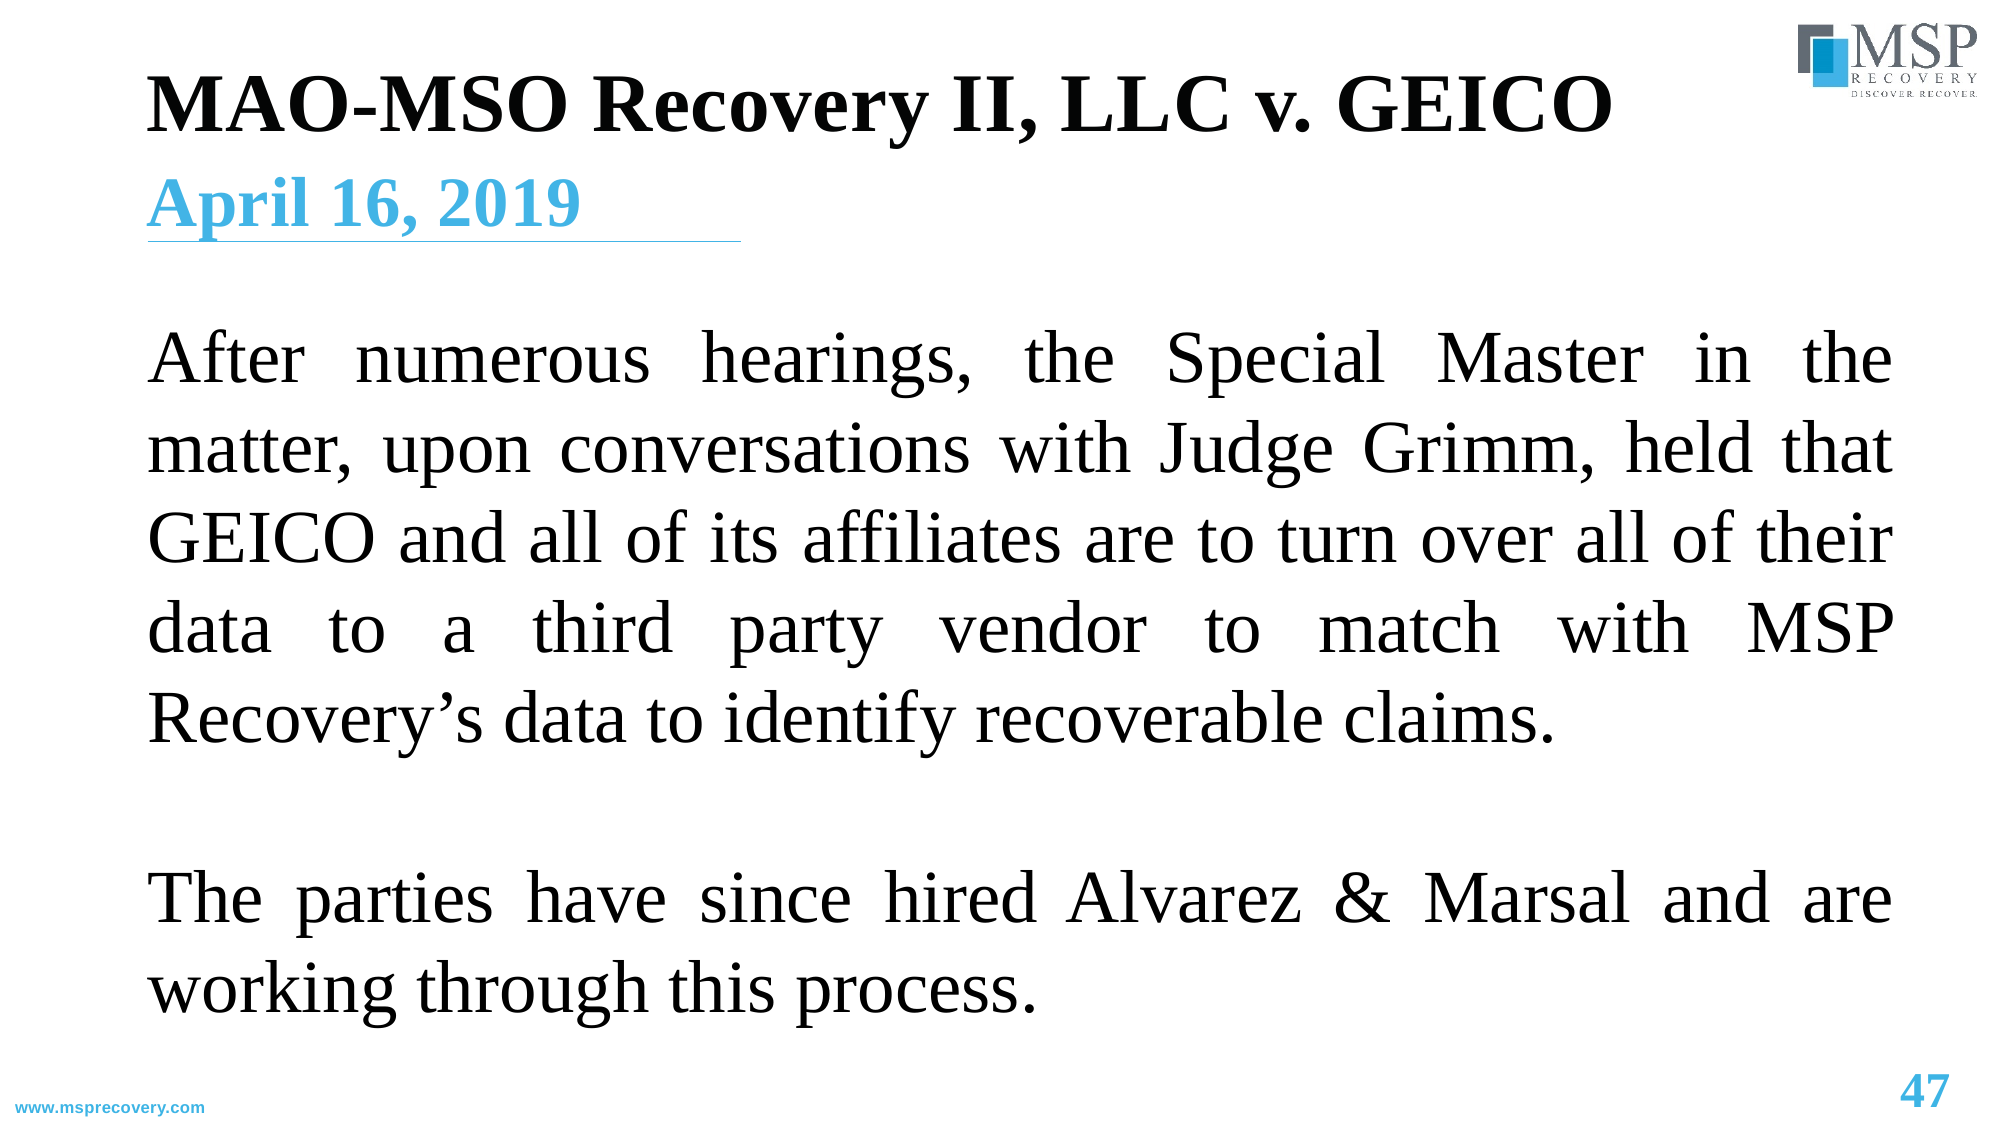

MAO-MSO Recovery II, LLC v. GEICO
April 16, 2019
After numerous hearings, the Special Master in the matter, upon conversations with Judge Grimm, held that GEICO and all of its affiliates are to turn over all of their data to a third party vendor to match with MSP Recovery’s data to identify recoverable claims.

The parties have since hired Alvarez & Marsal and are working through this process.